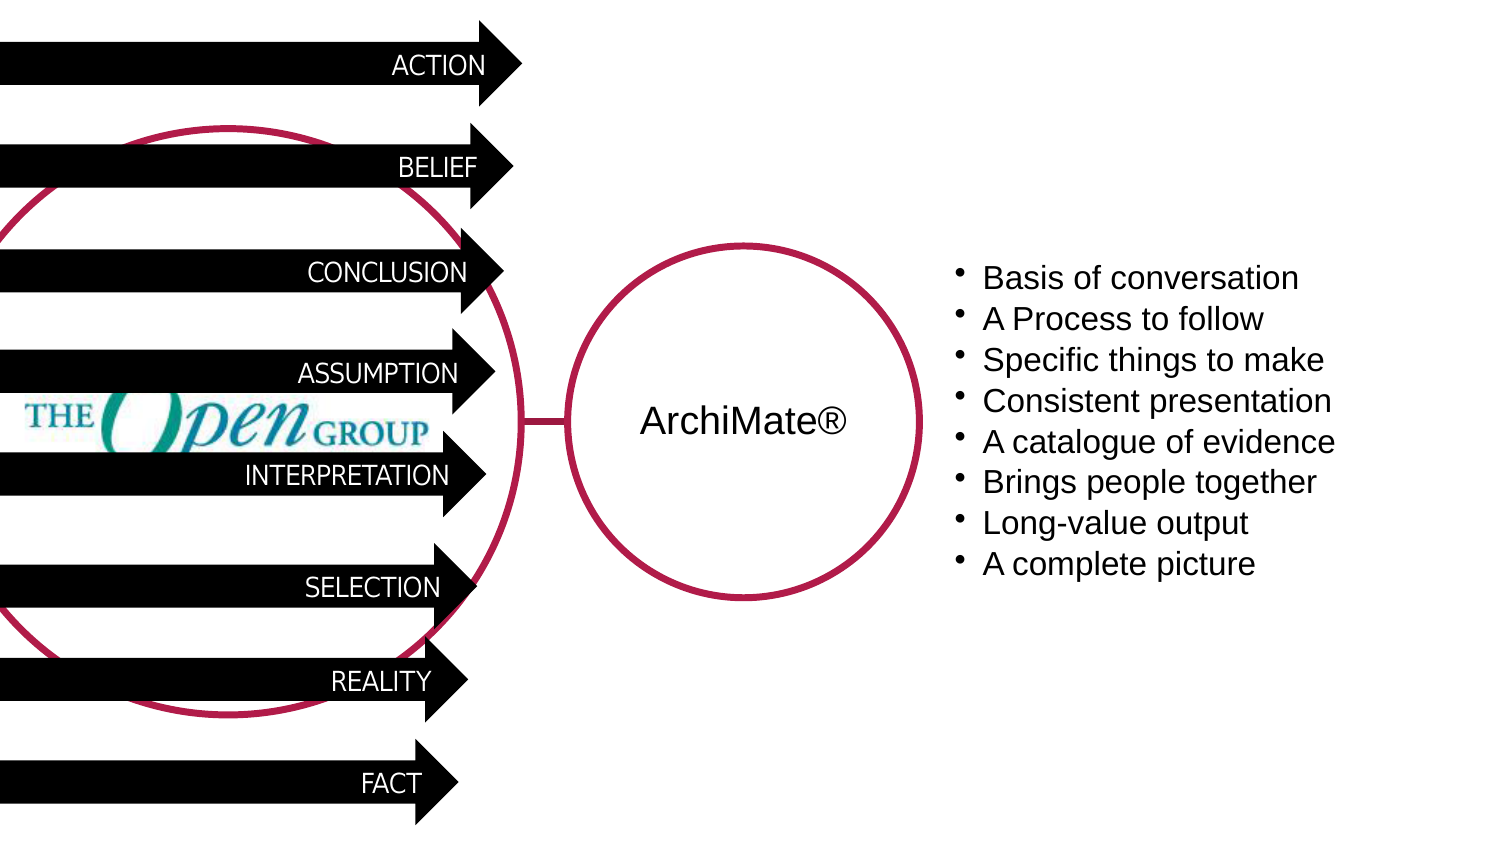

ACTION
ArchiMate®
Basis of conversation
A Process to follow
Specific things to make
Consistent presentation
A catalogue of evidence
Brings people together
Long-value output
A complete picture
BELIEF
CONCLUSION
ASSUMPTION
INTERPRETATION
SELECTION
REALITY
FACT